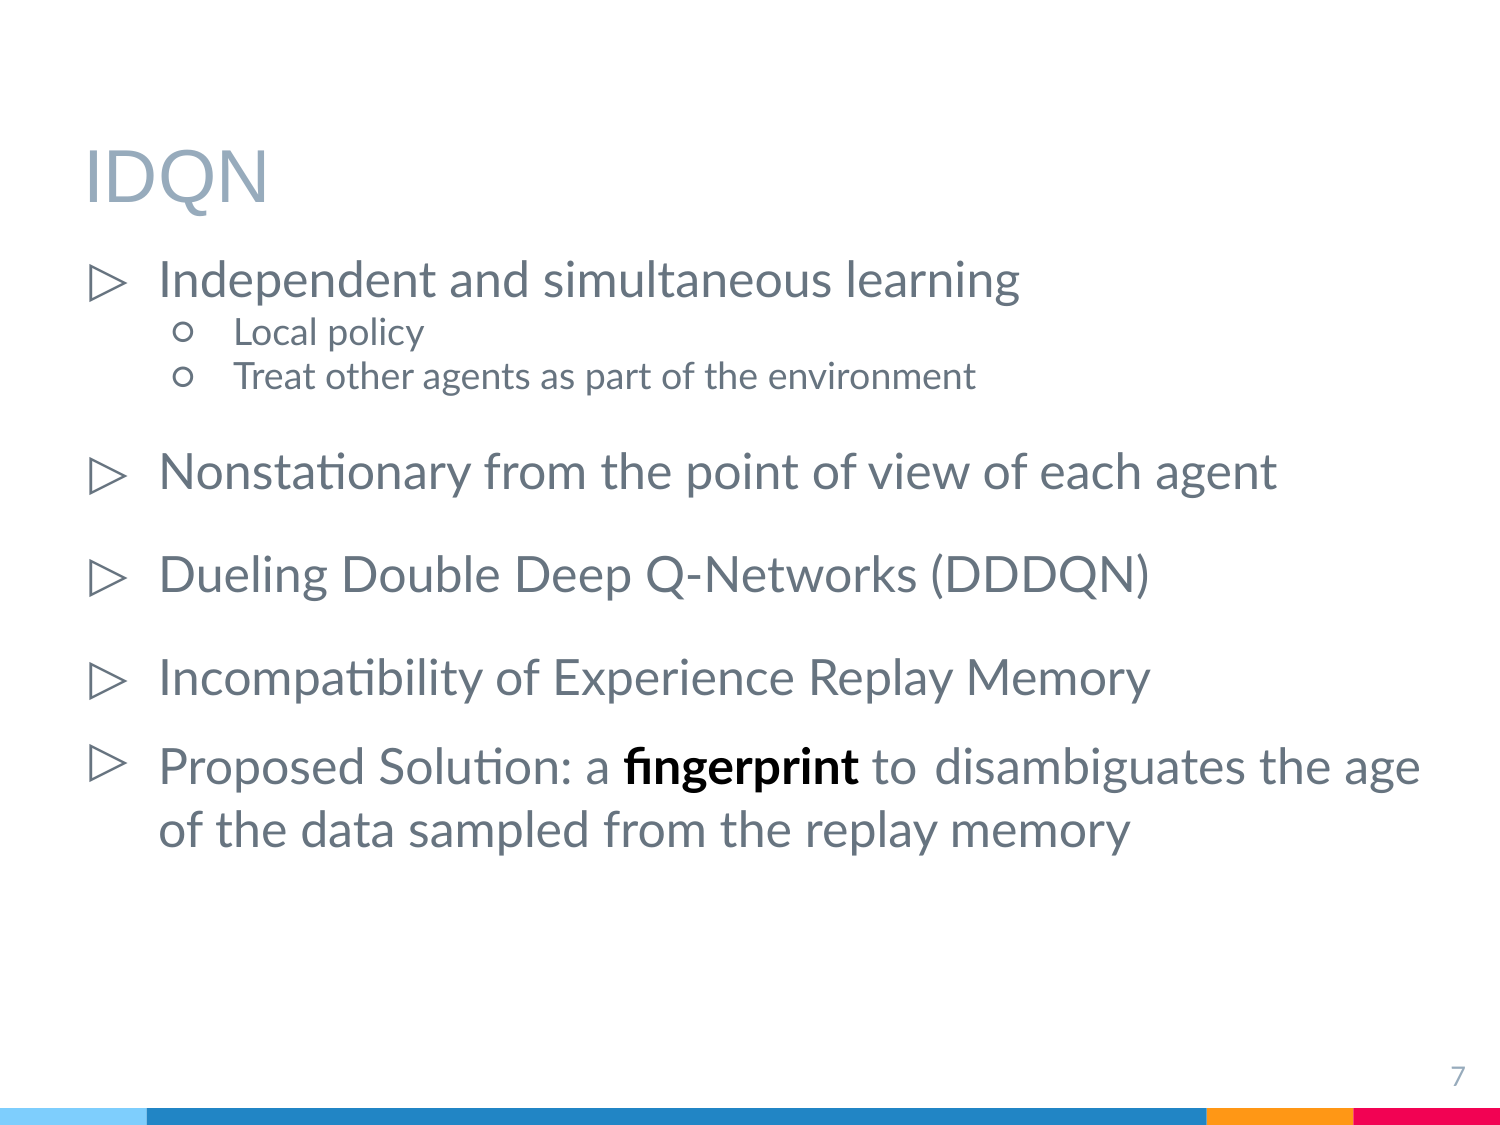

# IDQN
Independent and simultaneous learning
Local policy
Treat other agents as part of the environment
Nonstationary from the point of view of each agent
Dueling Double Deep Q-Networks (DDDQN)
Incompatibility of Experience Replay Memory
Proposed Solution: a fingerprint to disambiguates the age of the data sampled from the replay memory

7